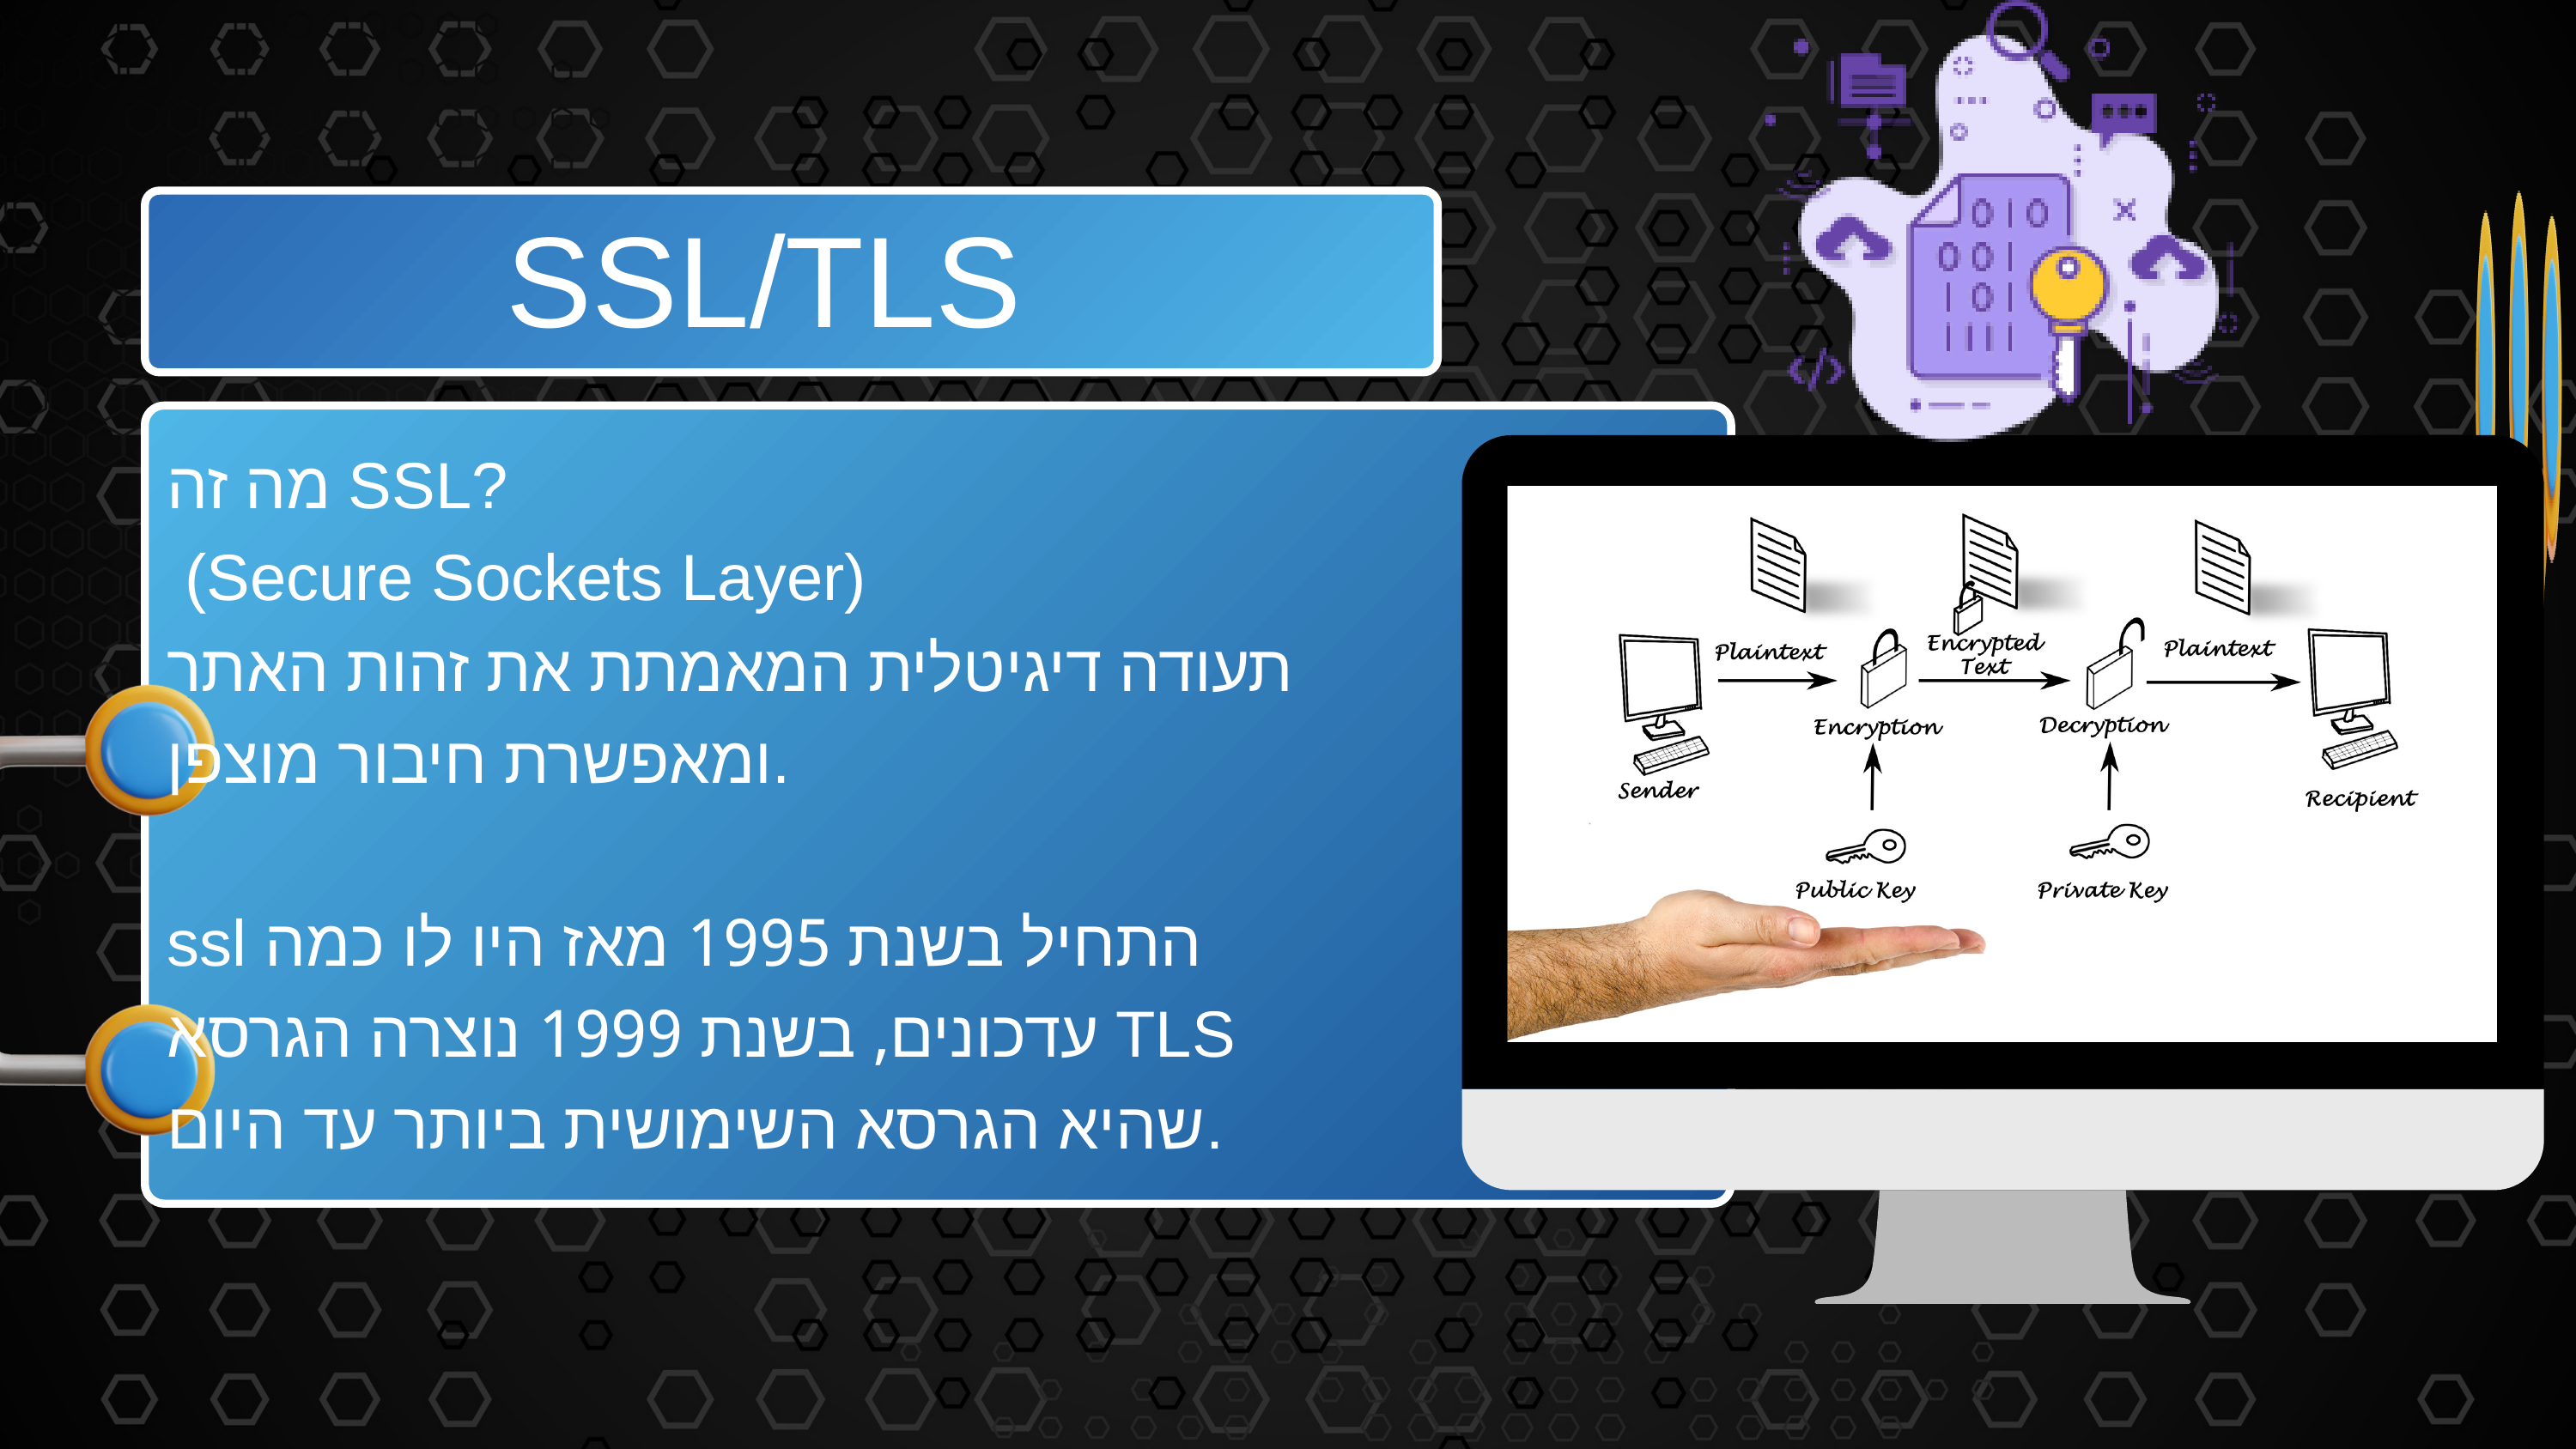

SSL/TLS

מה זה SSL?
 (Secure Sockets Layer)
תעודה דיגיטלית המאמתת את זהות האתר ומאפשרת חיבור מוצפן.

ssl התחיל בשנת 1995 מאז היו לו כמה עדכונים, בשנת 1999 נוצרה הגרסא TLS שהיא הגרסא השימושית ביותר עד היום.